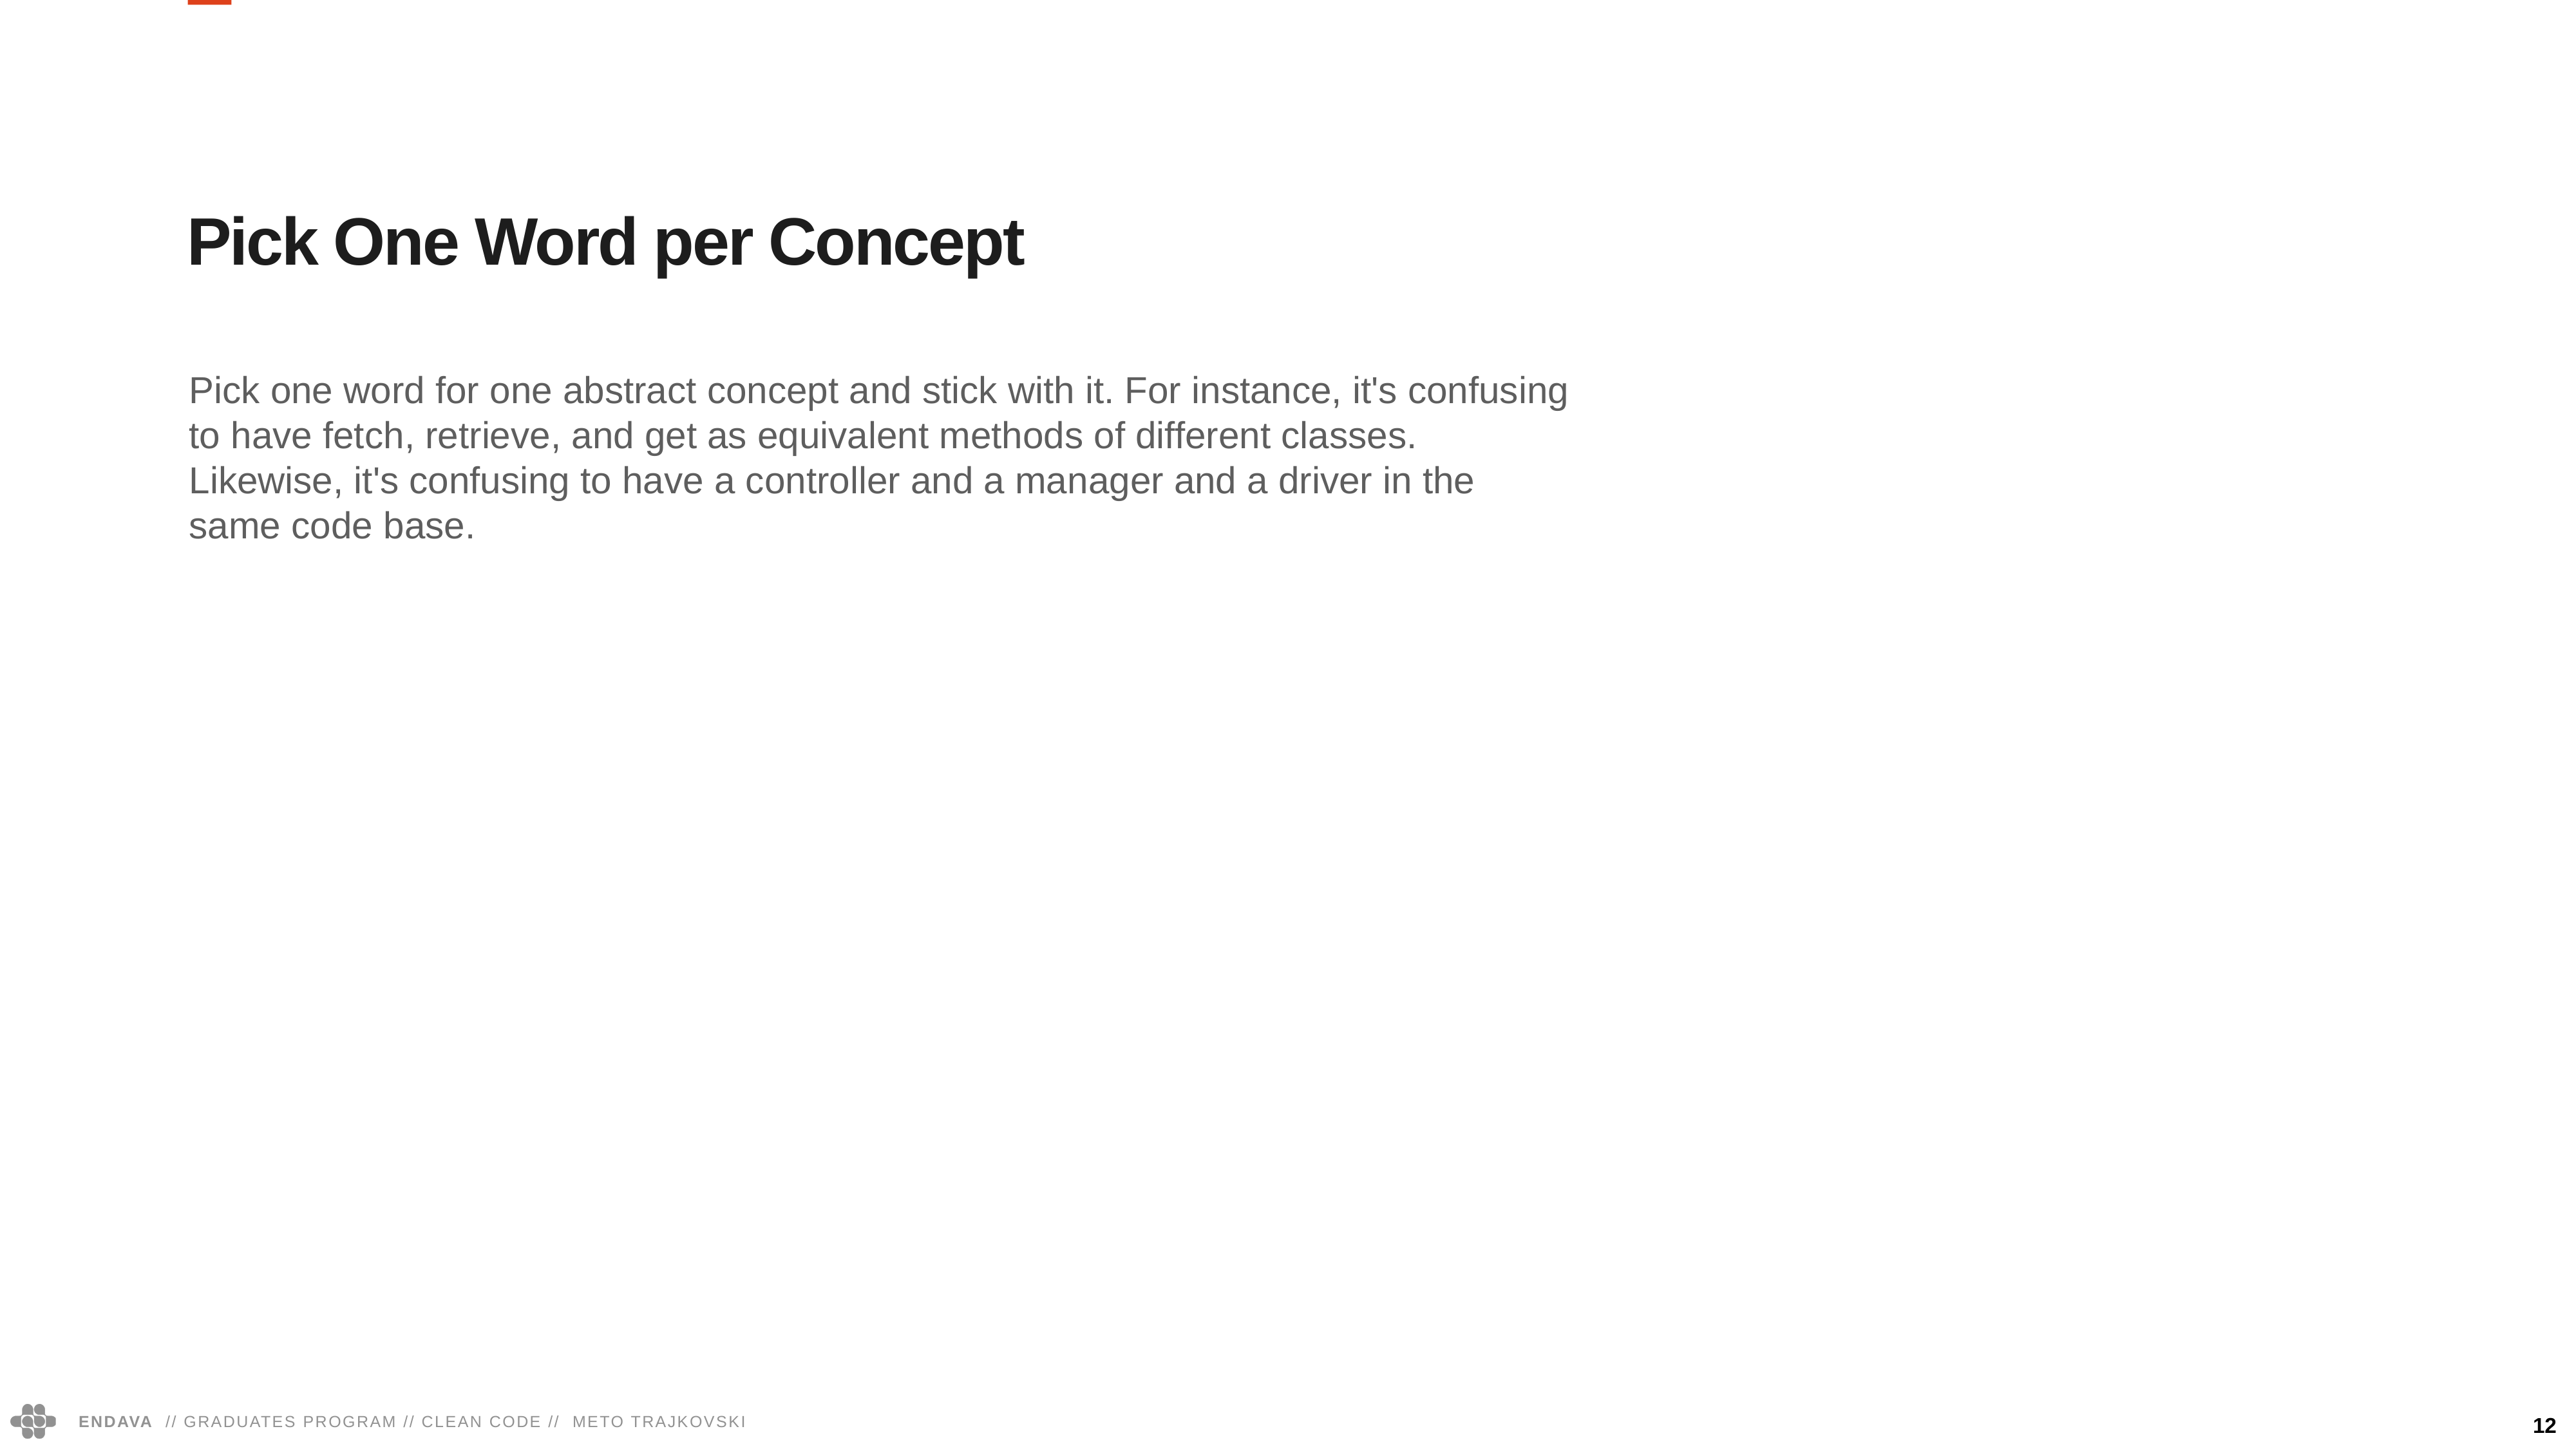

Pick One Word per Concept
Pick one word for one abstract concept and stick with it. For instance, it's confusing to have fetch, retrieve, and get as equivalent methods of different classes. Likewise, it's confusing to have a controller and a manager and a driver in the same code base.
12